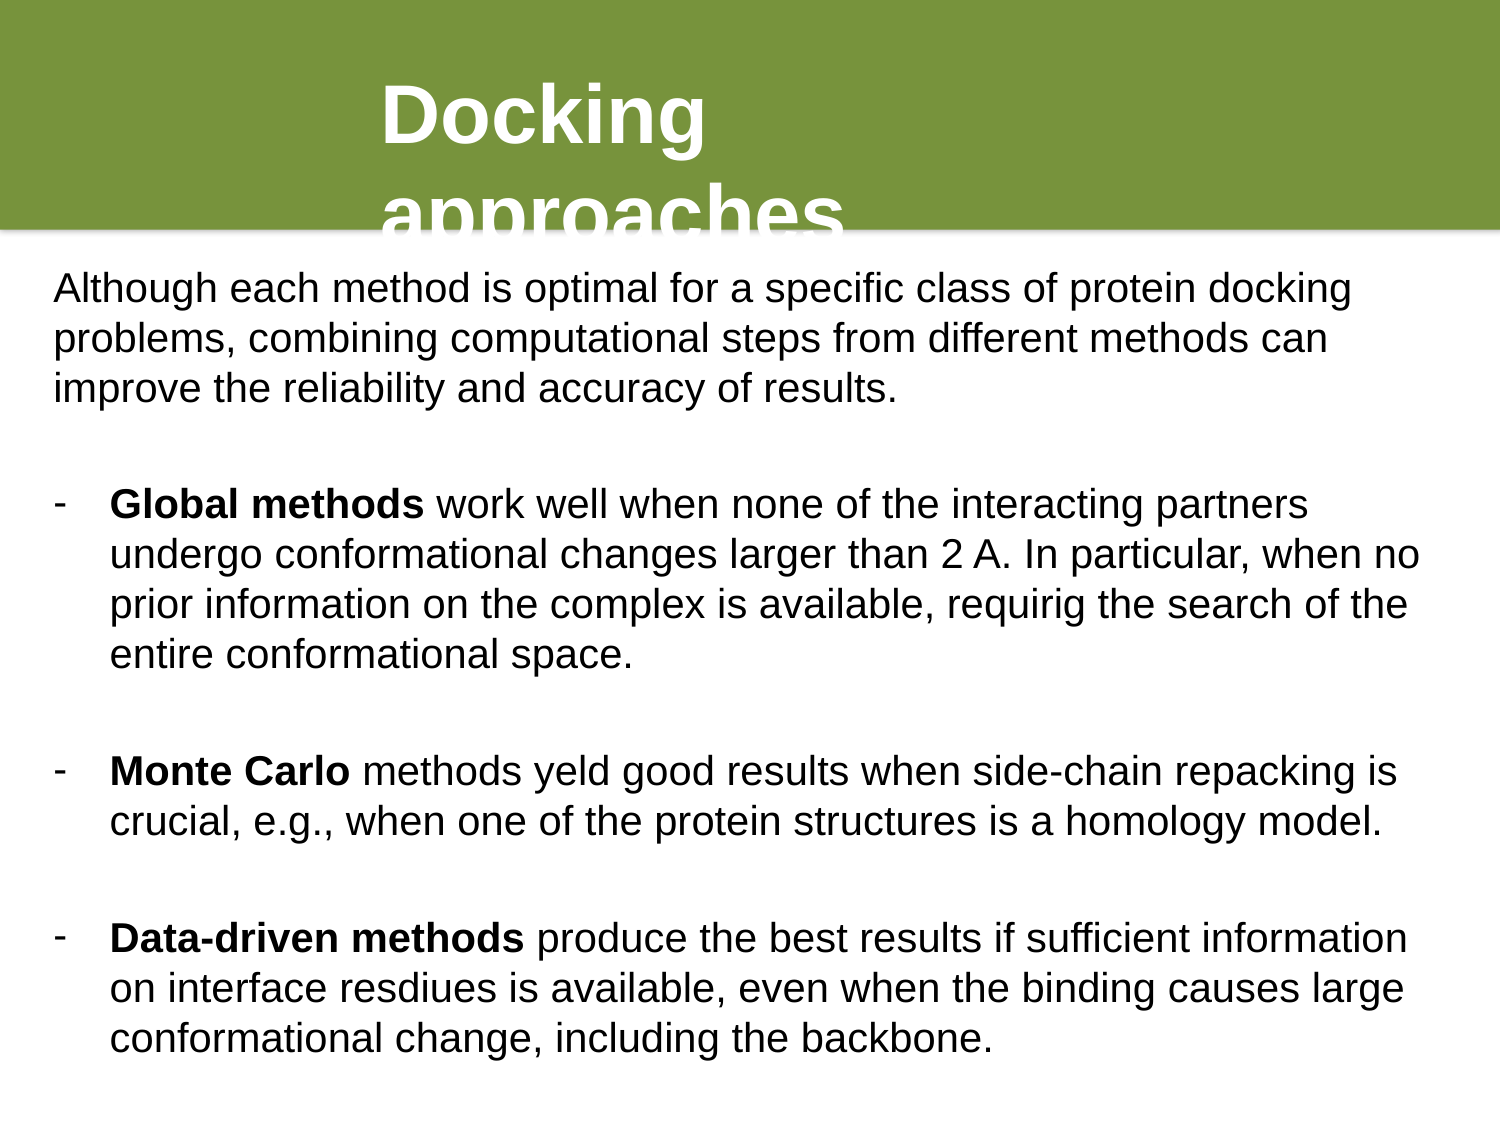

Docking approaches
Although each method is optimal for a specific class of protein docking problems, combining computational steps from different methods can improve the reliability and accuracy of results.

Global methods work well when none of the interacting partners undergo conformational changes larger than 2 A. In particular, when no prior information on the complex is available, requirig the search of the entire conformational space.

Monte Carlo methods yeld good results when side-chain repacking is crucial, e.g., when one of the protein structures is a homology model.

Data-driven methods produce the best results if sufficient information on interface resdiues is available, even when the binding causes large conformational change, including the backbone.